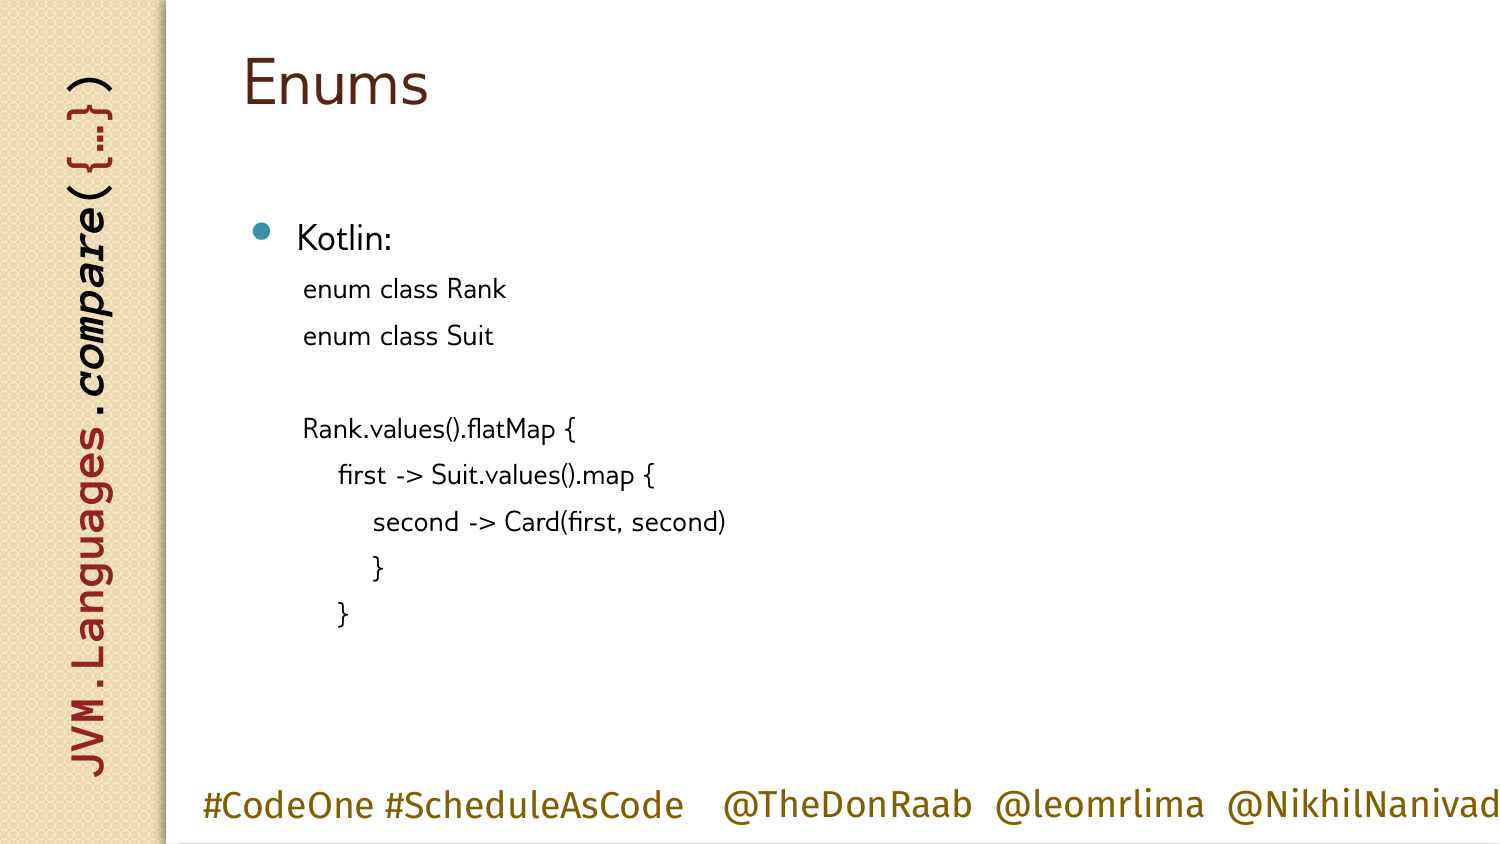

# Enums
Kotlin:
enum class Rank
enum class Suit

Rank.values().flatMap {
    first -> Suit.values().map {
        second -> Card(first, second)
        }
    }